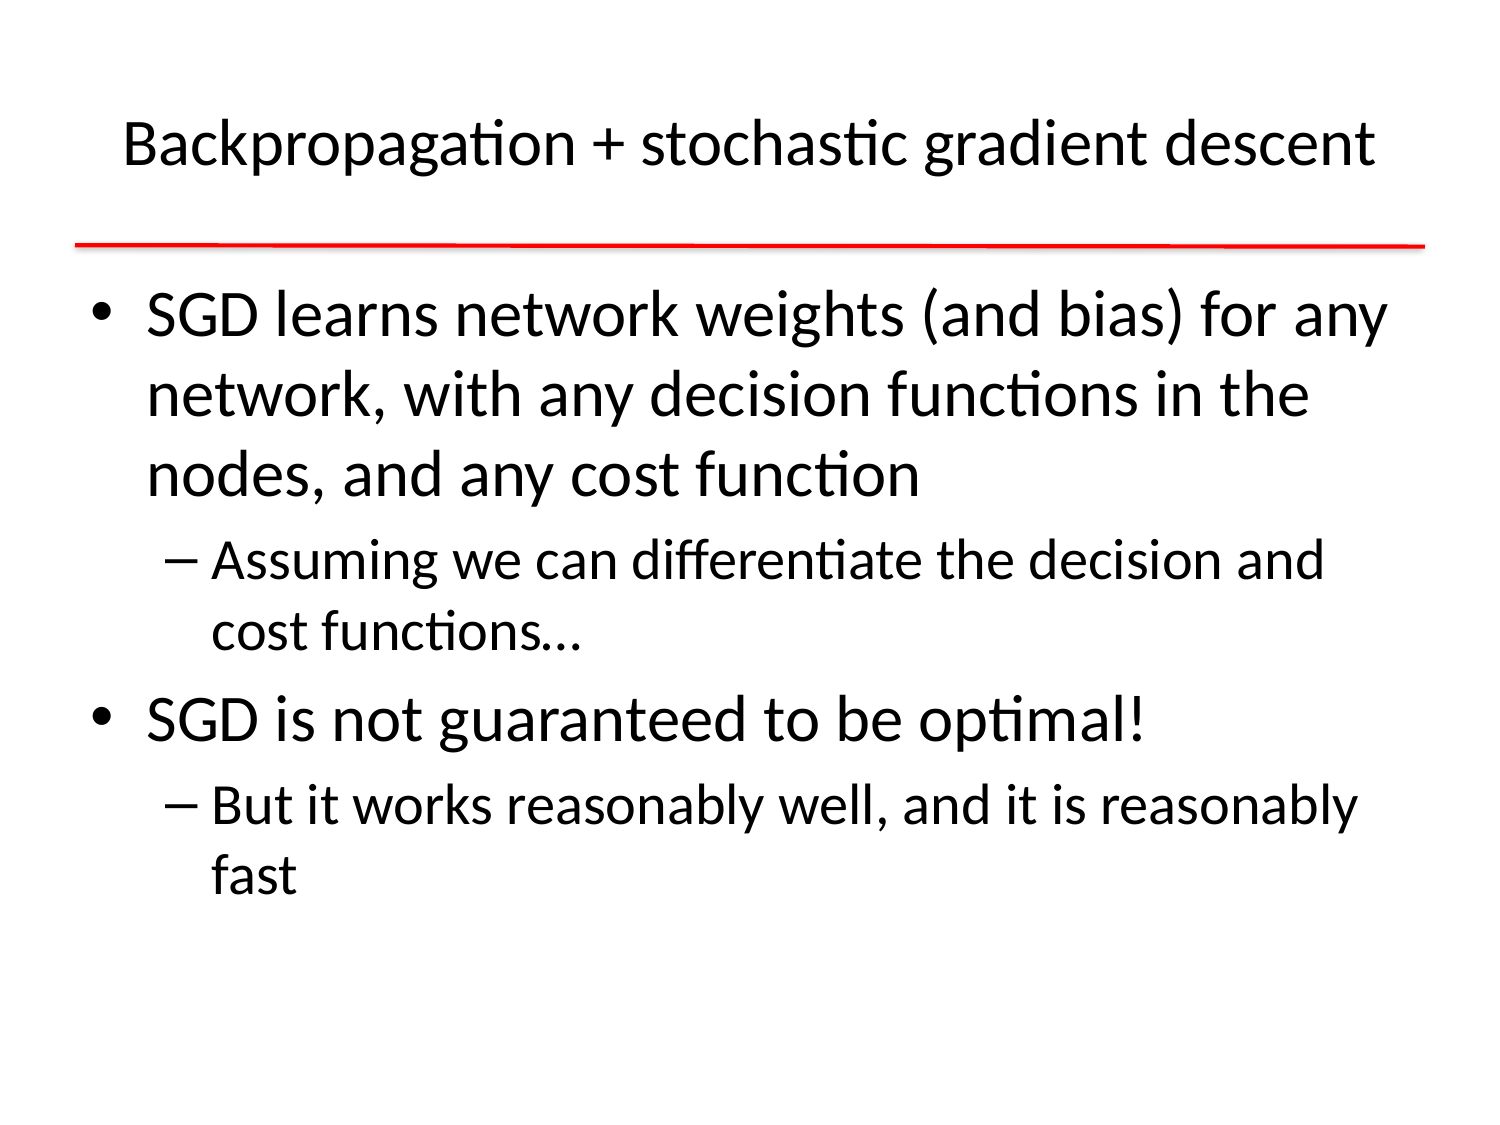

# Backpropagation + stochastic gradient descent
SGD learns network weights (and bias) for any network, with any decision functions in the nodes, and any cost function
Assuming we can differentiate the decision and cost functions…
SGD is not guaranteed to be optimal!
But it works reasonably well, and it is reasonably fast